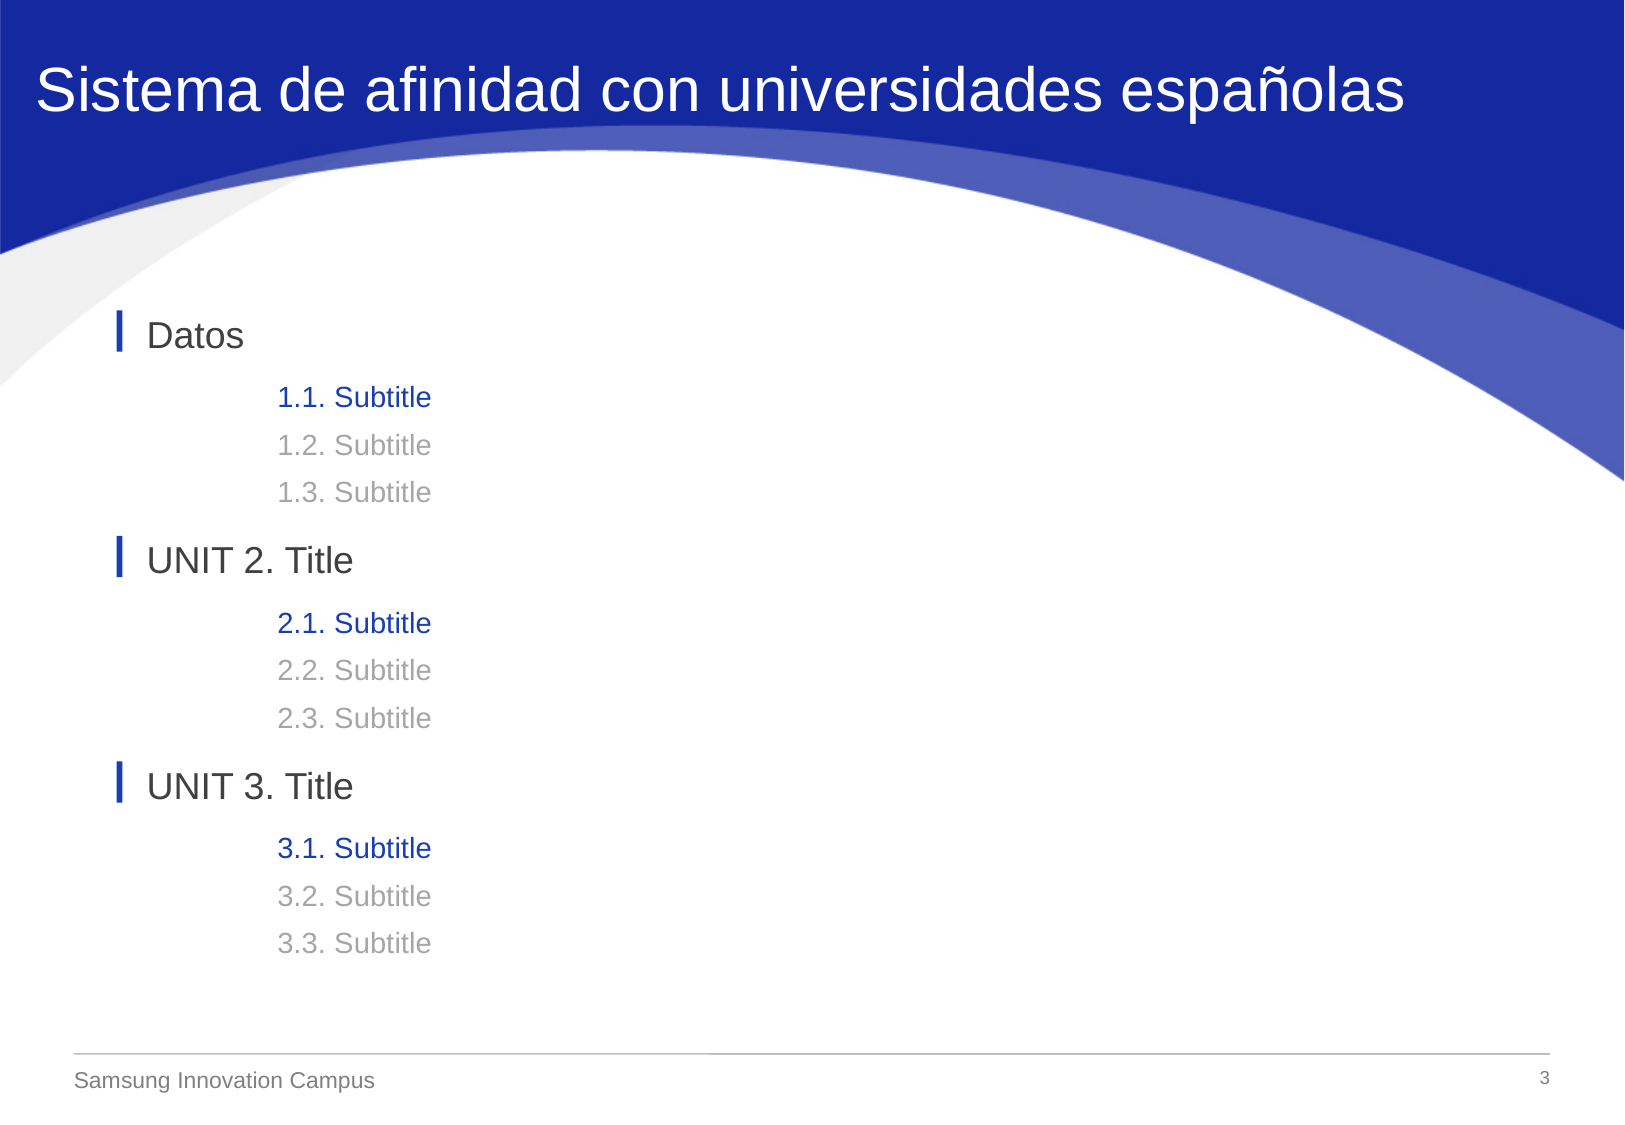

Sistema de afinidad con universidades españolas

Datos
1.1. Subtitle
1.2. Subtitle
1.3. Subtitle

UNIT 2. Title
2.1. Subtitle
2.2. Subtitle
2.3. Subtitle

UNIT 3. Title
3.1. Subtitle
3.2. Subtitle
3.3. Subtitle